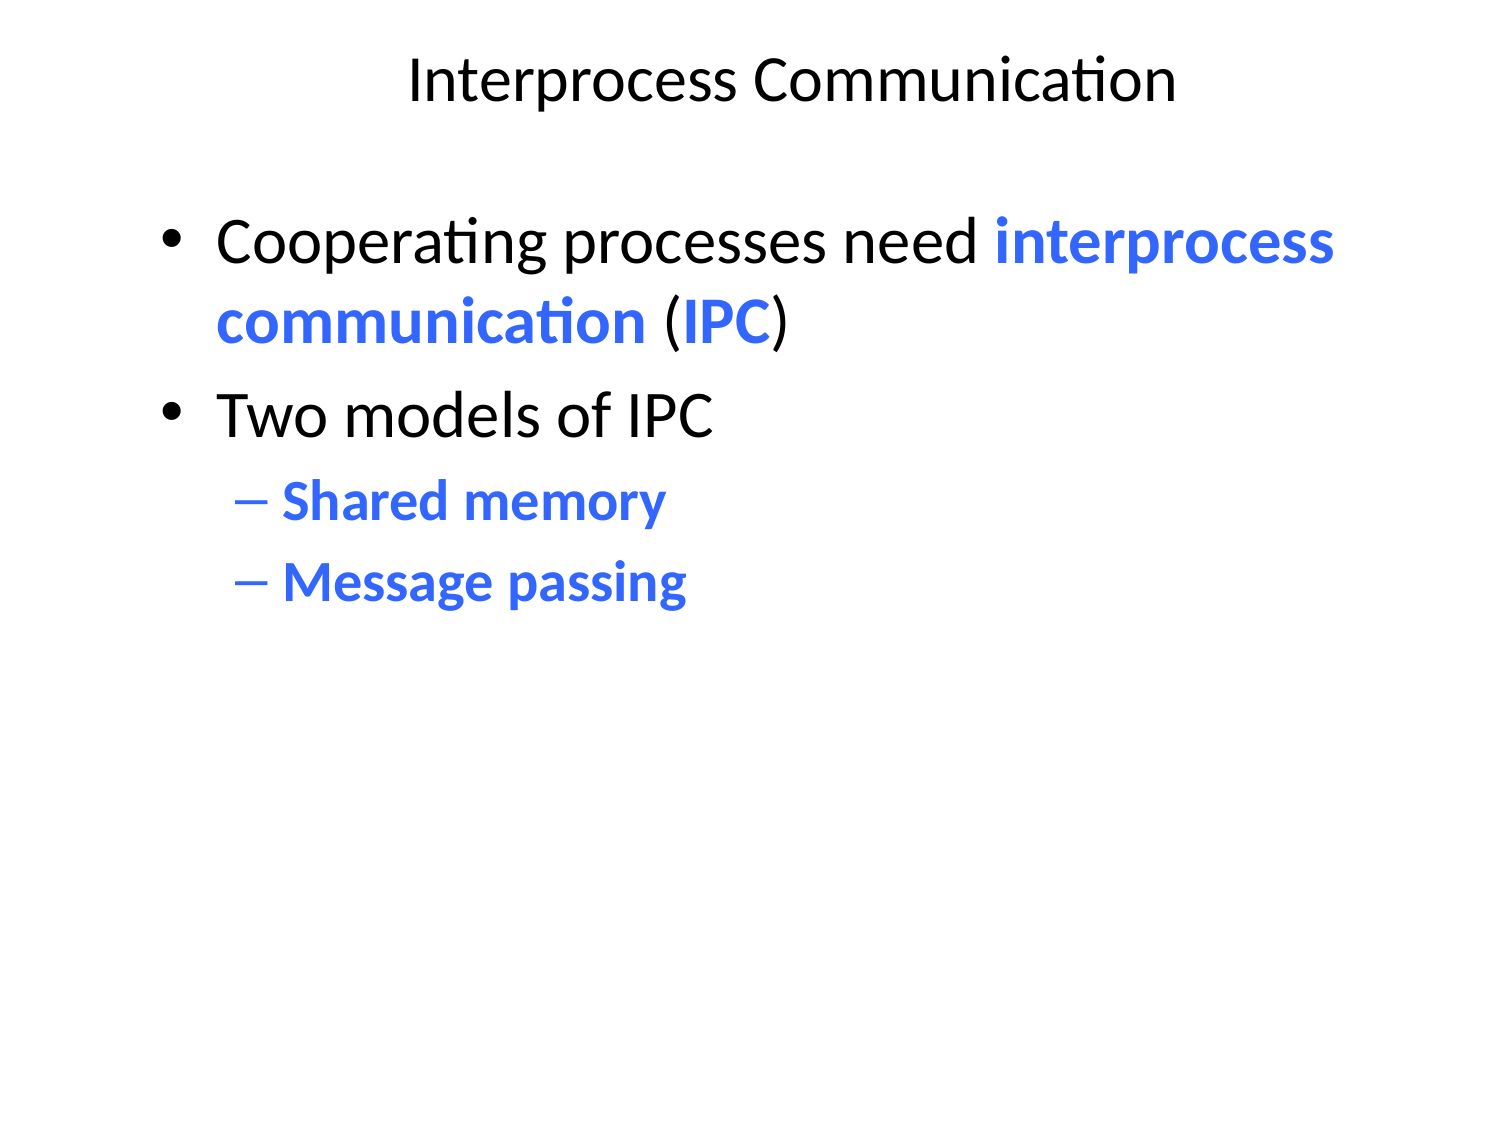

# Interprocess Communication
Cooperating processes need interprocess communication (IPC)
Two models of IPC
Shared memory
Message passing